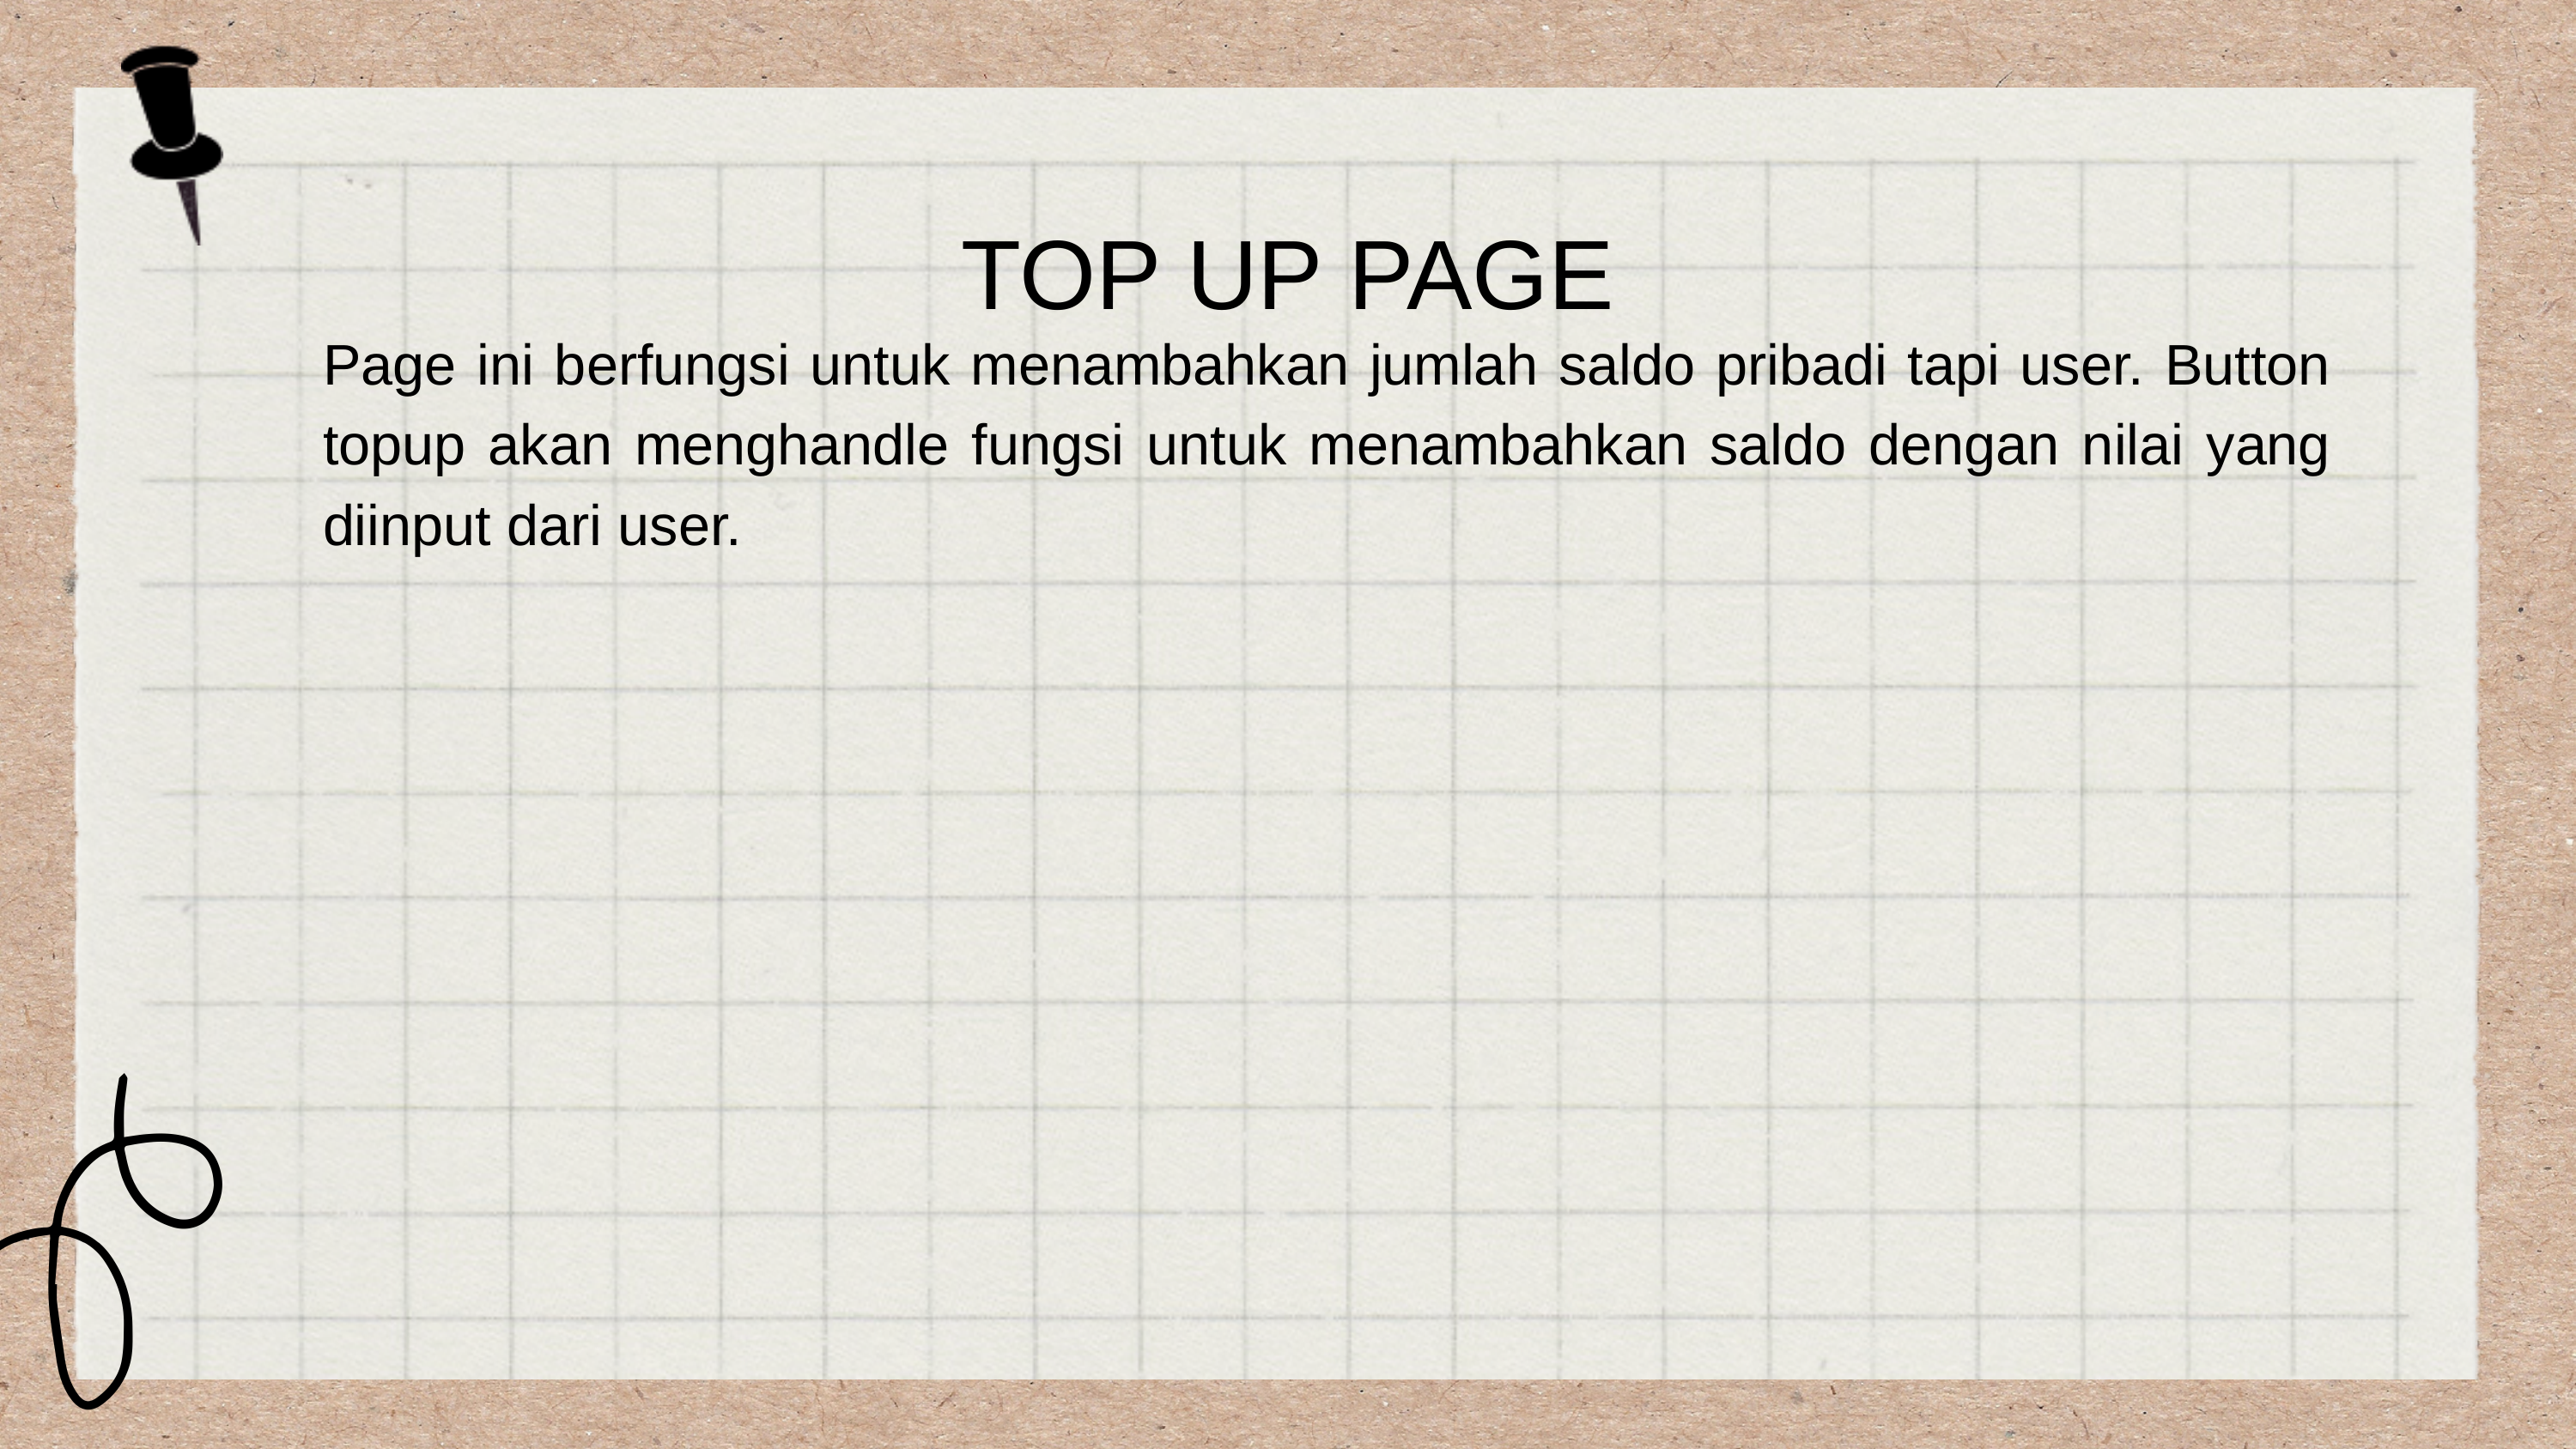

TOP UP PAGE
Page ini berfungsi untuk menambahkan jumlah saldo pribadi tapi user. Button topup akan menghandle fungsi untuk menambahkan saldo dengan nilai yang diinput dari user.